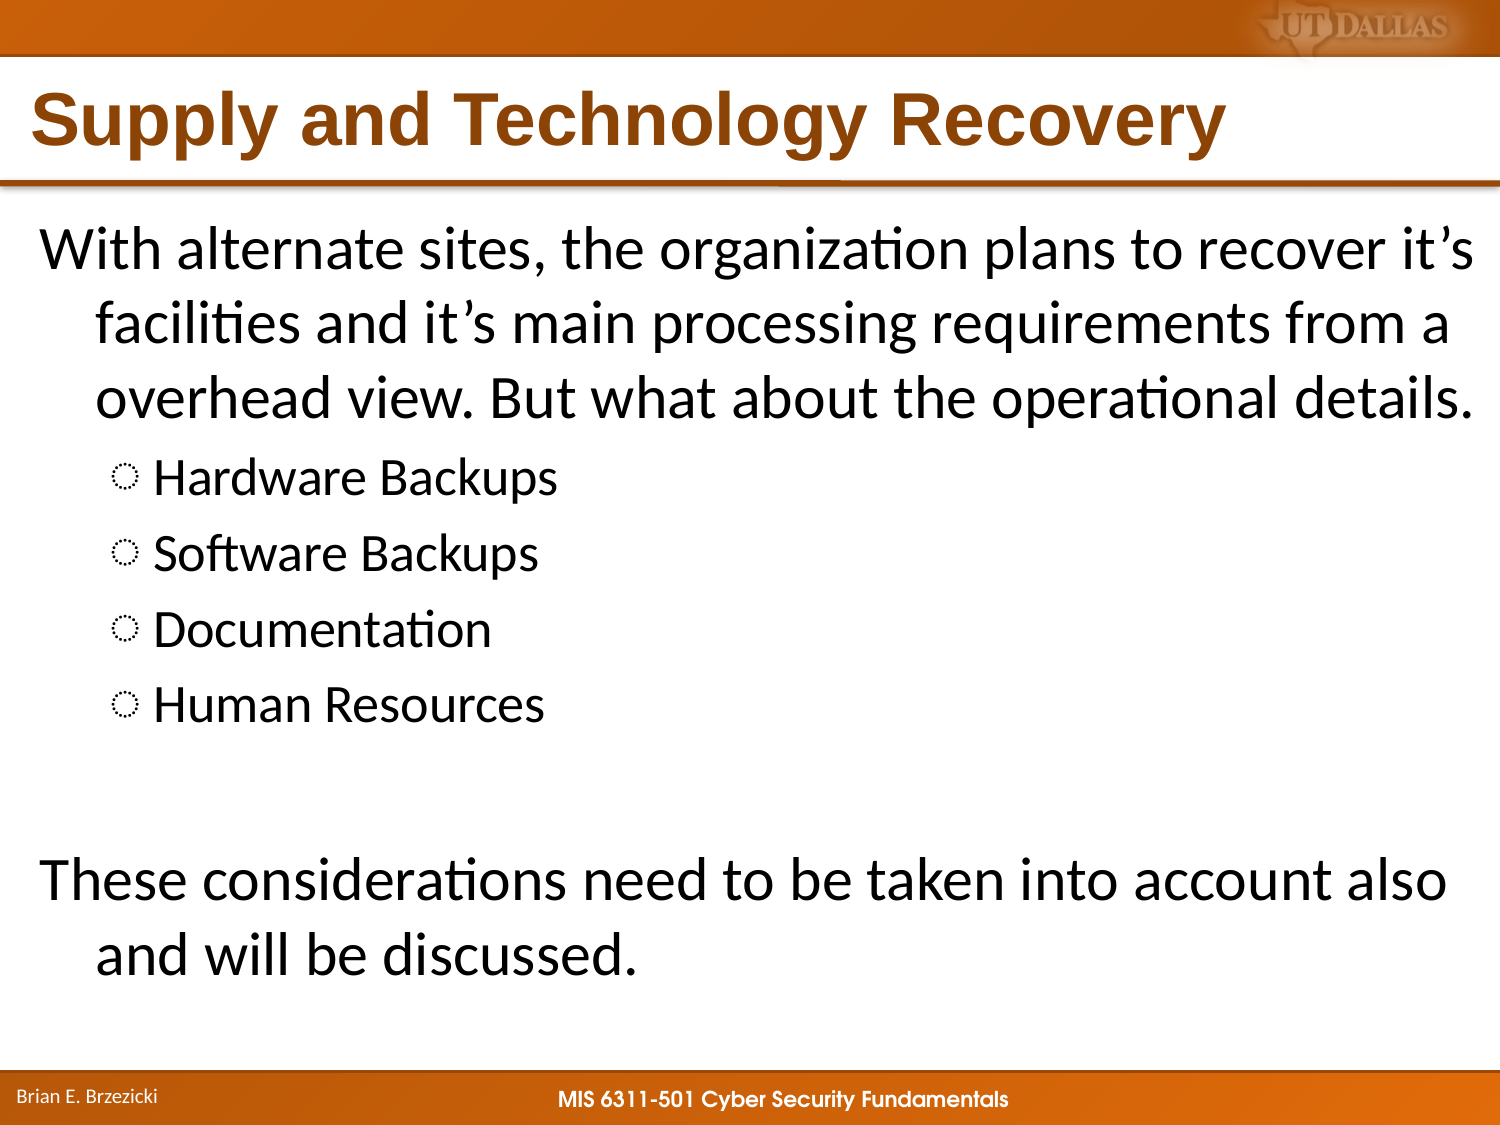

# Supply and Technology Recovery
With alternate sites, the organization plans to recover it’s facilities and it’s main processing requirements from a overhead view. But what about the operational details.
Hardware Backups
Software Backups
Documentation
Human Resources

These considerations need to be taken into account also and will be discussed.

Brian E. Brzezicki